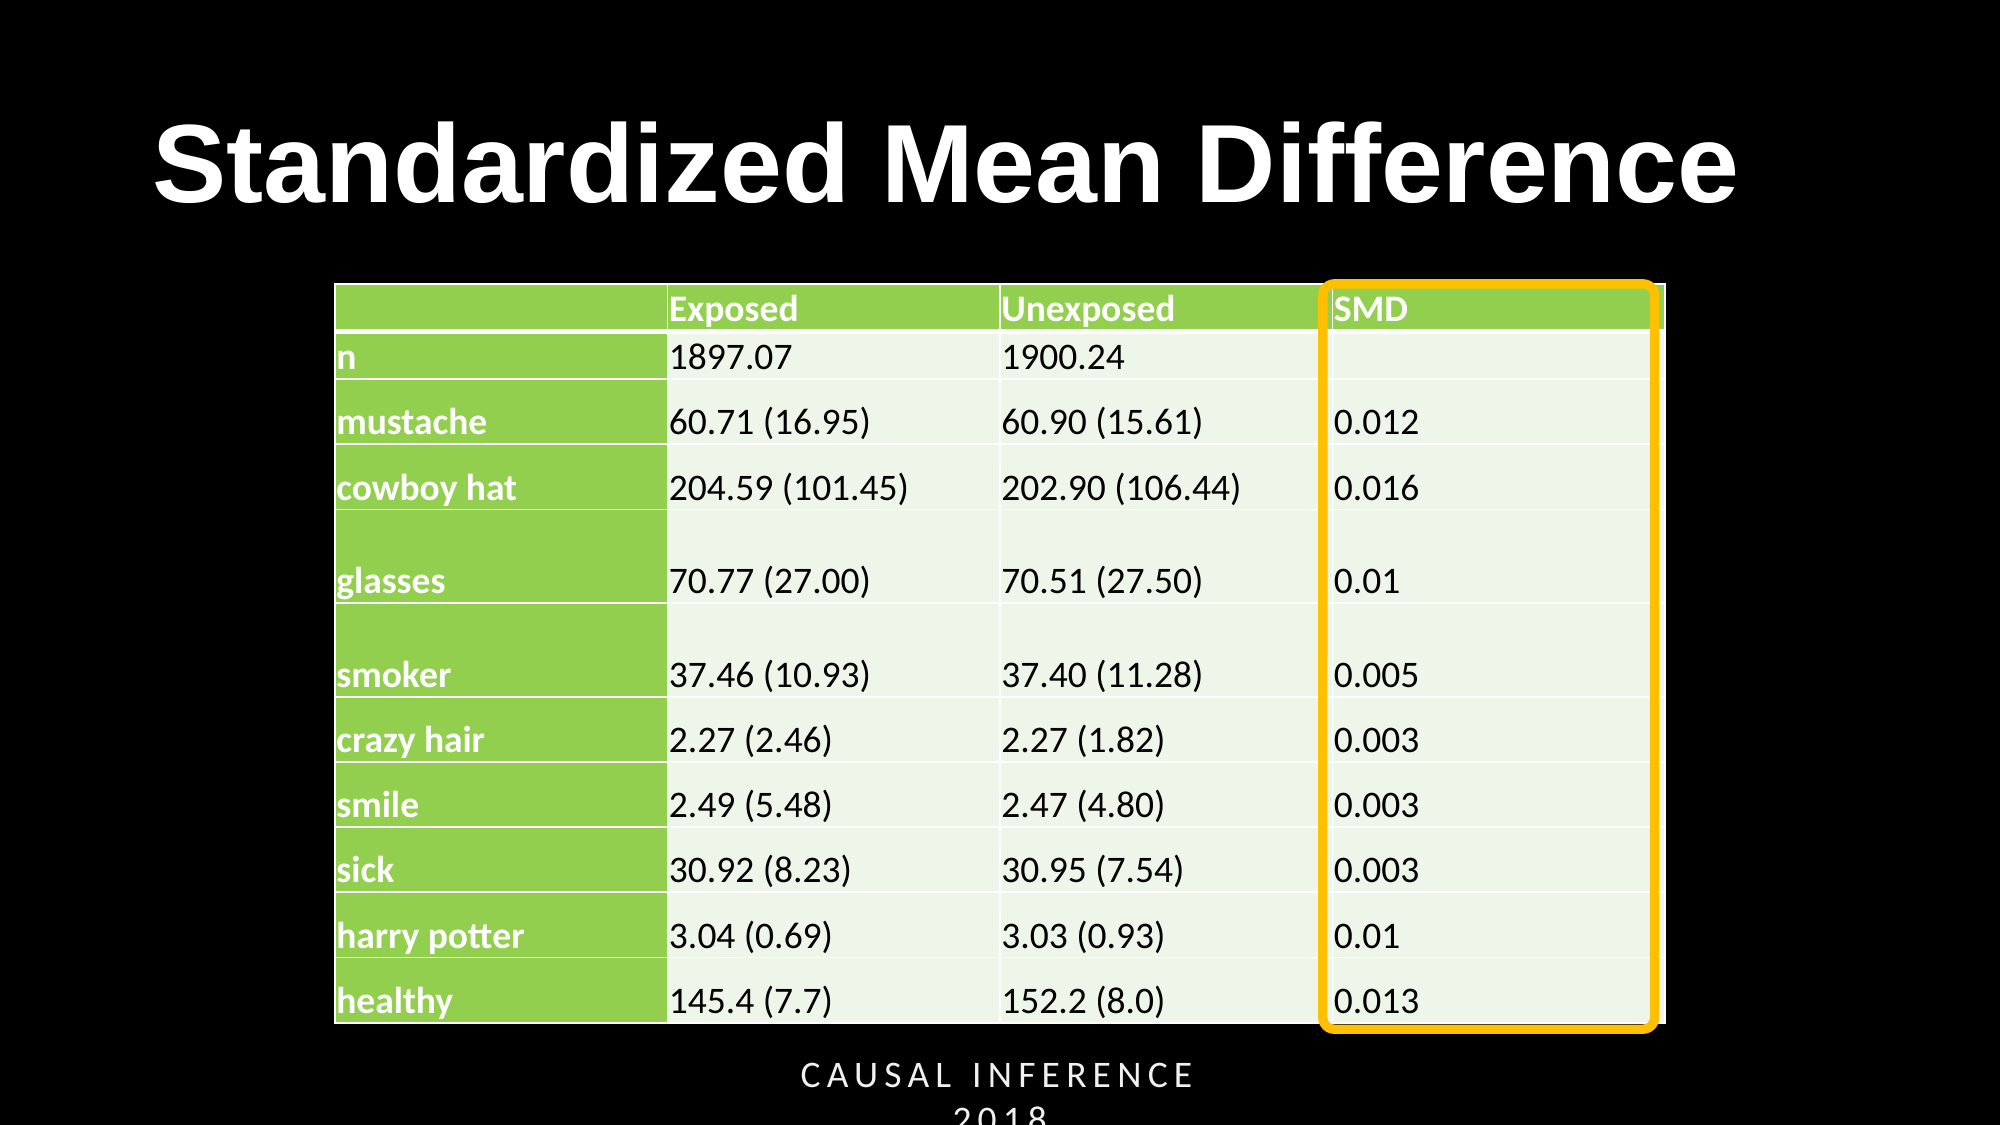

# Standardized Mean Difference
|  | Exposed | Unexposed | SMD |
| --- | --- | --- | --- |
| n | 1897.07 | 1900.24 |  |
| mustache | 60.71 (16.95) | 60.90 (15.61) | 0.012 |
| cowboy hat | 204.59 (101.45) | 202.90 (106.44) | 0.016 |
| glasses | 70.77 (27.00) | 70.51 (27.50) | 0.01 |
| smoker | 37.46 (10.93) | 37.40 (11.28) | 0.005 |
| crazy hair | 2.27 (2.46) | 2.27 (1.82) | 0.003 |
| smile | 2.49 (5.48) | 2.47 (4.80) | 0.003 |
| sick | 30.92 (8.23) | 30.95 (7.54) | 0.003 |
| harry potter | 3.04 (0.69) | 3.03 (0.93) | 0.01 |
| healthy | 145.4 (7.7) | 152.2 (8.0) | 0.013 |